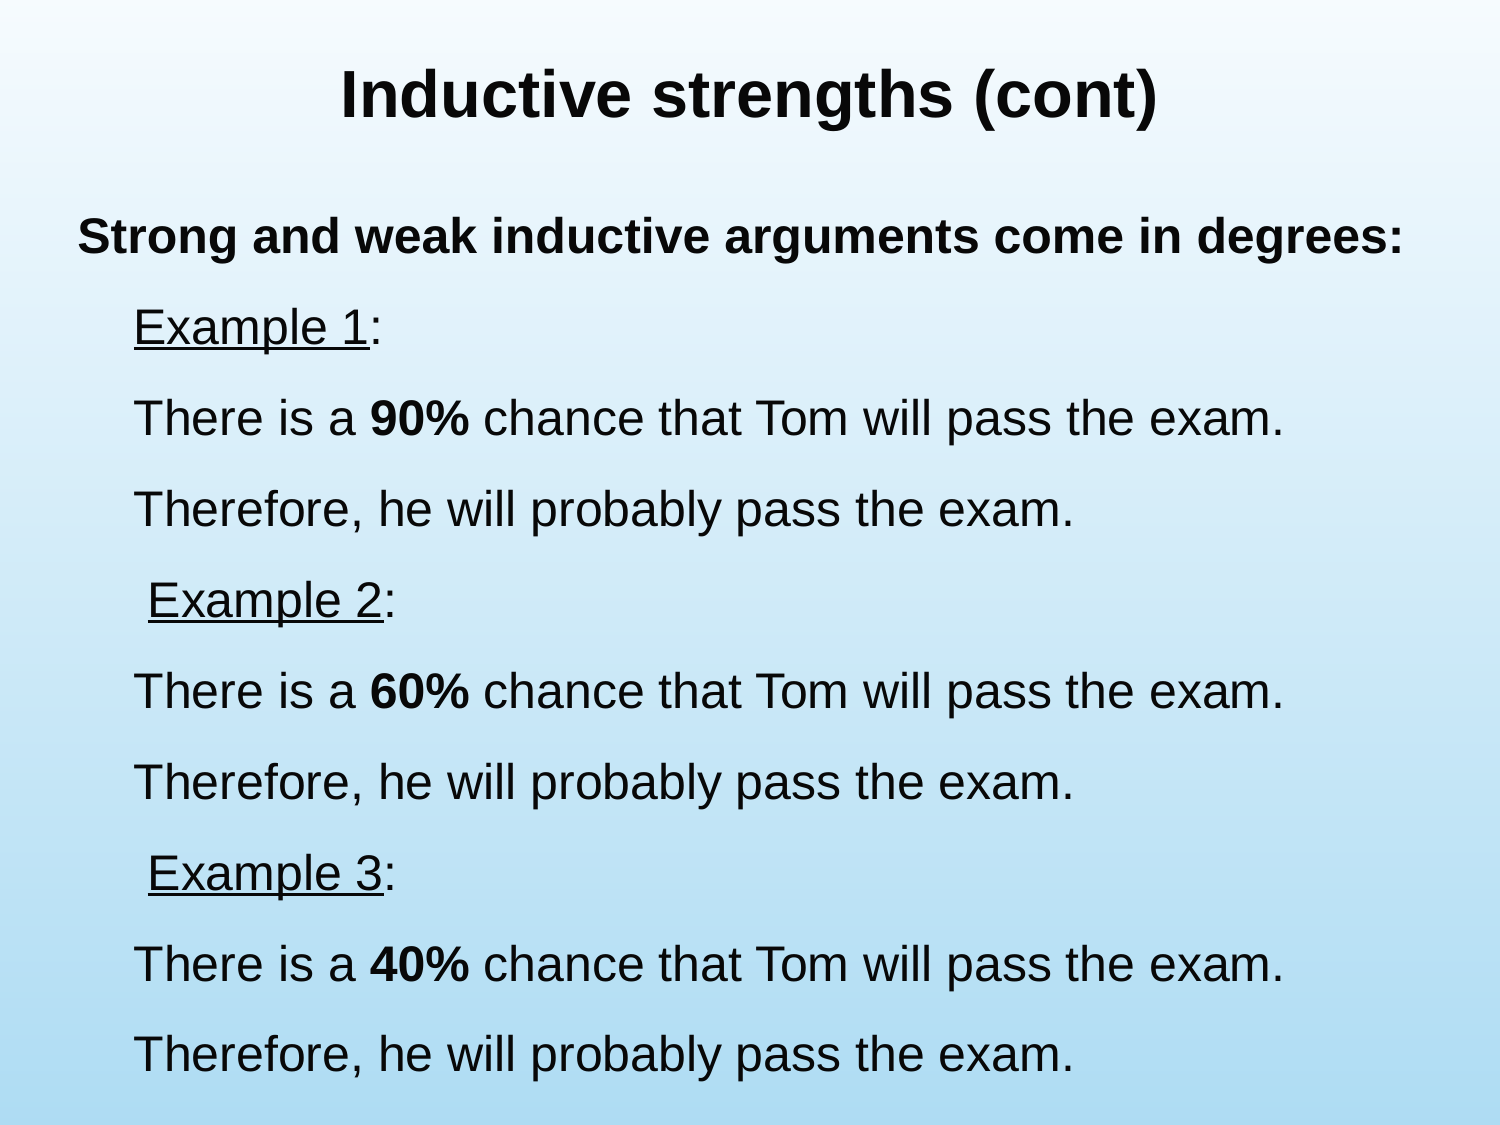

# Inductive strengths (cont)
Strong and weak inductive arguments come in degrees:
	Example 1:
	There is a 90% chance that Tom will pass the exam.
	Therefore, he will probably pass the exam.
	 Example 2:
	There is a 60% chance that Tom will pass the exam.
	Therefore, he will probably pass the exam.
	 Example 3:
	There is a 40% chance that Tom will pass the exam.
	Therefore, he will probably pass the exam.